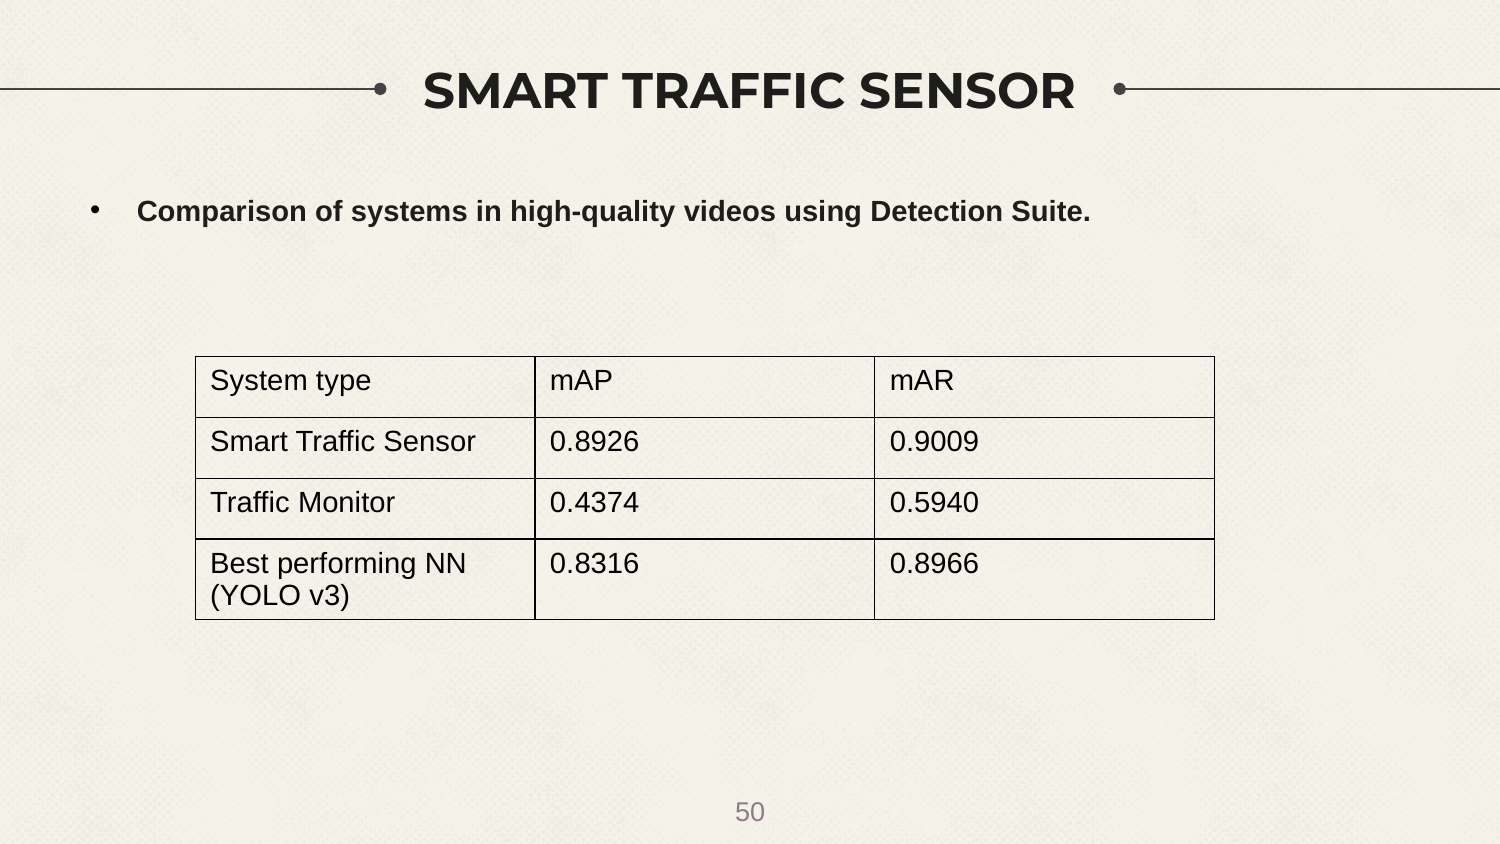

# SMART TRAFFIC SENSOR
Comparison of systems in high-quality videos using Detection Suite.

| System type | mAP | mAR |
| --- | --- | --- |
| Smart Traffic Sensor | 0.8926 | 0.9009 |
| Traffic Monitor | 0.4374 | 0.5940 |
| Best performing NN (YOLO v3) | 0.8316 | 0.8966 |
50